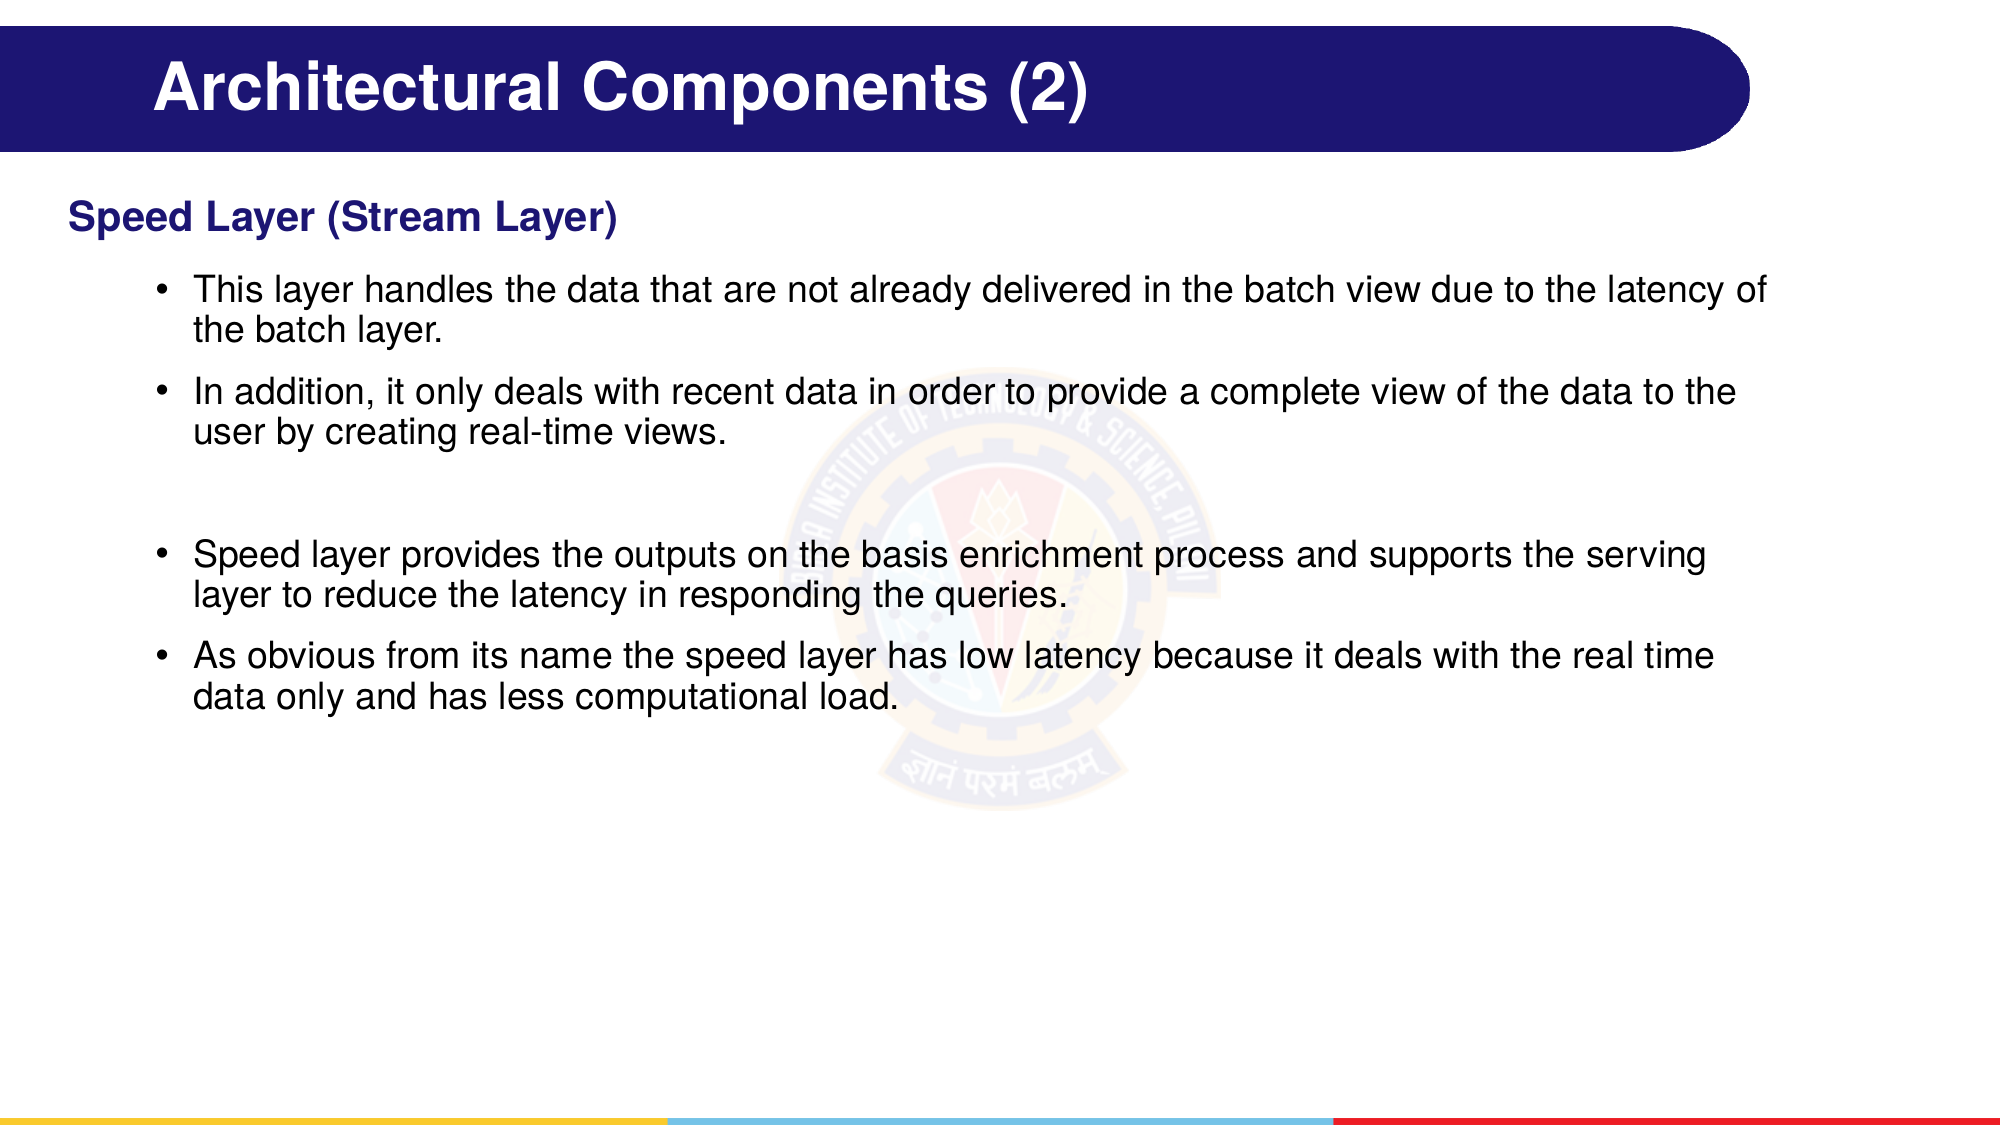

# Architectural Components (2)
Speed Layer (Stream Layer)

This layer handles the data that are not already delivered in the batch view due to the latency of the batch layer.
In addition, it only deals with recent data in order to provide a complete view of the data to the user by creating real-time views.

Speed layer provides the outputs on the basis enrichment process and supports the serving layer to reduce the latency in responding the queries.
As obvious from its name the speed layer has low latency because it deals with the real time data only and has less computational load.